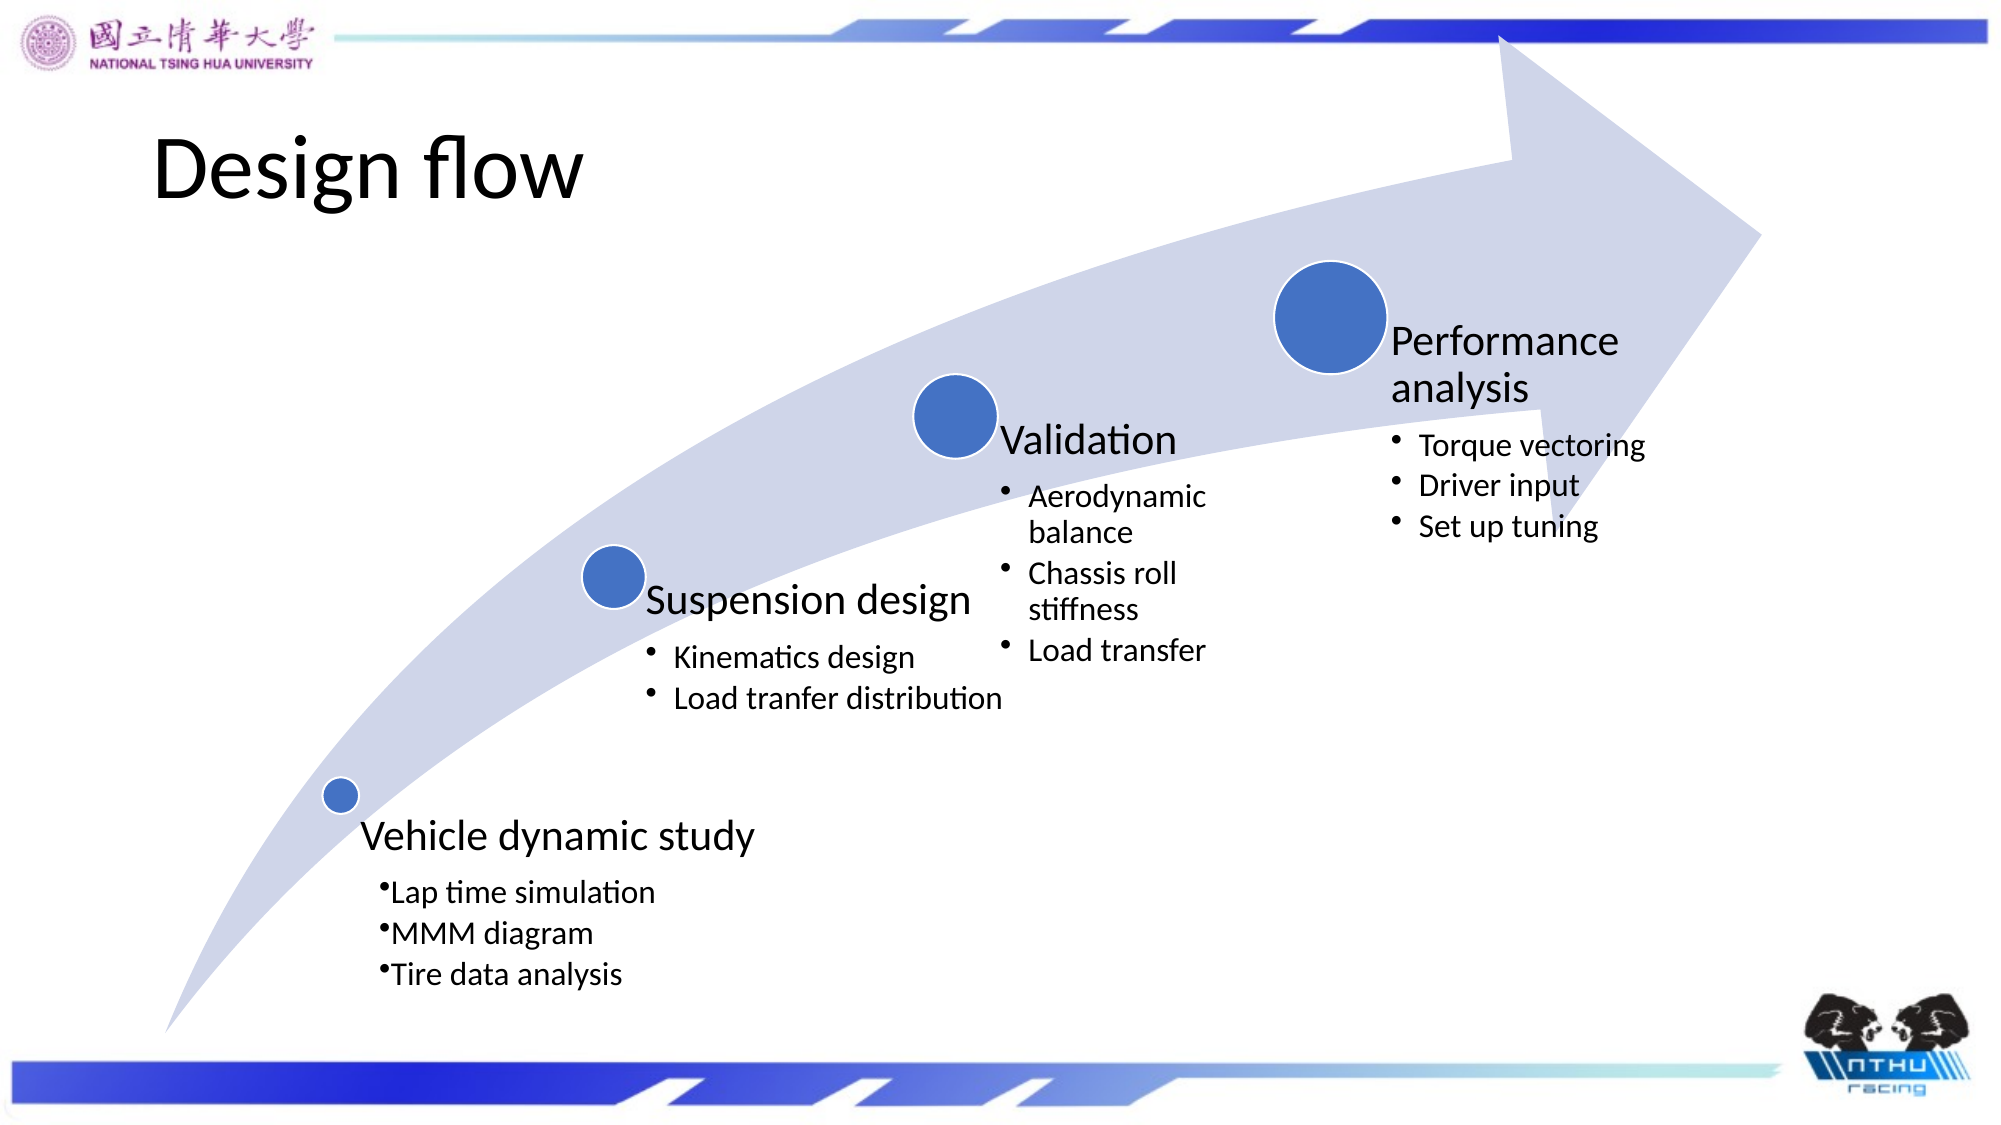

Vehicle dynamic study
Lap time simulation
MMM diagram
Tire data analysis
Suspension design
Kinematics design
Load tranfer distribution
Validation
Aerodynamic balance
Chassis roll stiffness
Load transfer
Performance analysis
Torque vectoring
Driver input
Set up tuning
# Design flow